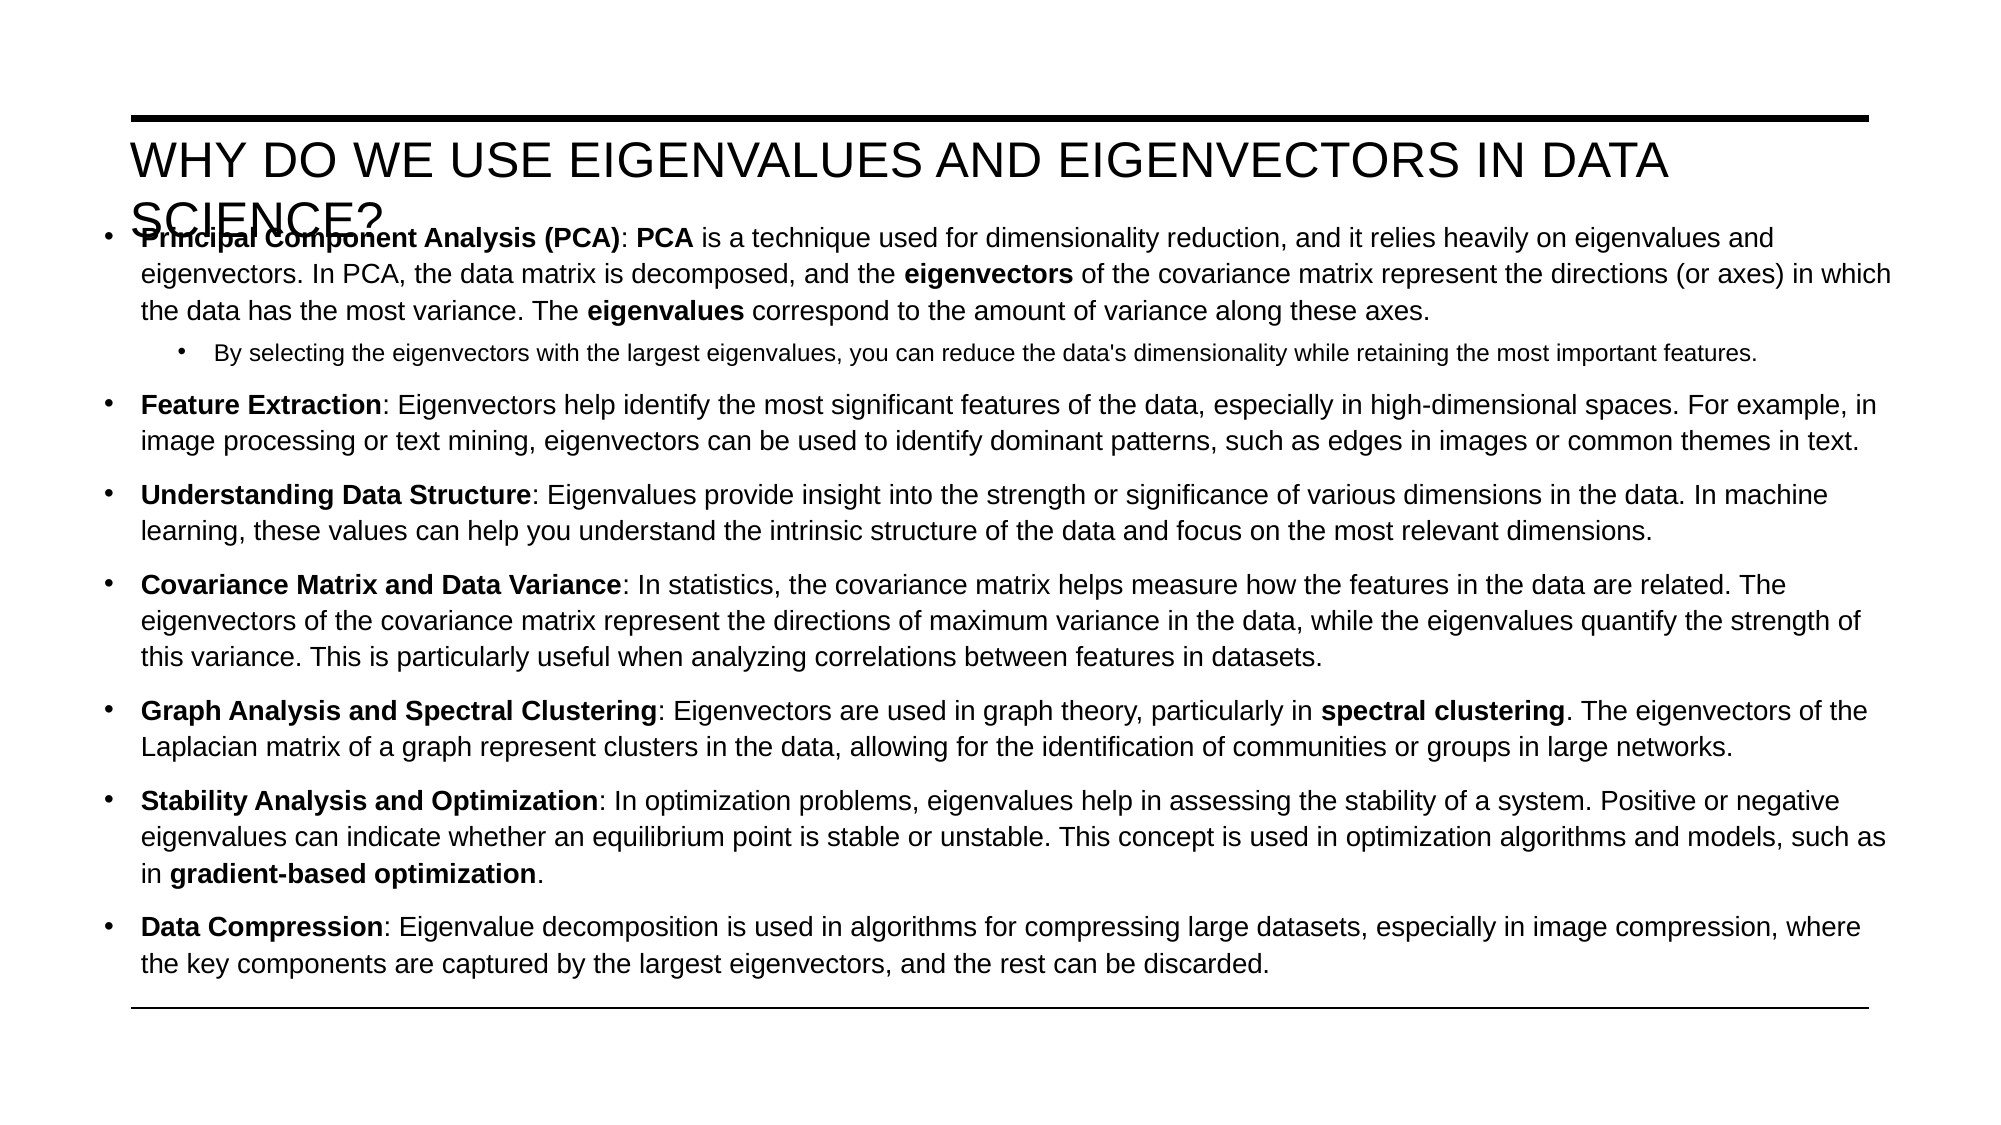

# Why Do We Use Eigenvalues and Eigenvectors in Data Science?
Principal Component Analysis (PCA): PCA is a technique used for dimensionality reduction, and it relies heavily on eigenvalues and eigenvectors. In PCA, the data matrix is decomposed, and the eigenvectors of the covariance matrix represent the directions (or axes) in which the data has the most variance. The eigenvalues correspond to the amount of variance along these axes.
By selecting the eigenvectors with the largest eigenvalues, you can reduce the data's dimensionality while retaining the most important features.
Feature Extraction: Eigenvectors help identify the most significant features of the data, especially in high-dimensional spaces. For example, in image processing or text mining, eigenvectors can be used to identify dominant patterns, such as edges in images or common themes in text.
Understanding Data Structure: Eigenvalues provide insight into the strength or significance of various dimensions in the data. In machine learning, these values can help you understand the intrinsic structure of the data and focus on the most relevant dimensions.
Covariance Matrix and Data Variance: In statistics, the covariance matrix helps measure how the features in the data are related. The eigenvectors of the covariance matrix represent the directions of maximum variance in the data, while the eigenvalues quantify the strength of this variance. This is particularly useful when analyzing correlations between features in datasets.
Graph Analysis and Spectral Clustering: Eigenvectors are used in graph theory, particularly in spectral clustering. The eigenvectors of the Laplacian matrix of a graph represent clusters in the data, allowing for the identification of communities or groups in large networks.
Stability Analysis and Optimization: In optimization problems, eigenvalues help in assessing the stability of a system. Positive or negative eigenvalues can indicate whether an equilibrium point is stable or unstable. This concept is used in optimization algorithms and models, such as in gradient-based optimization.
Data Compression: Eigenvalue decomposition is used in algorithms for compressing large datasets, especially in image compression, where the key components are captured by the largest eigenvectors, and the rest can be discarded.